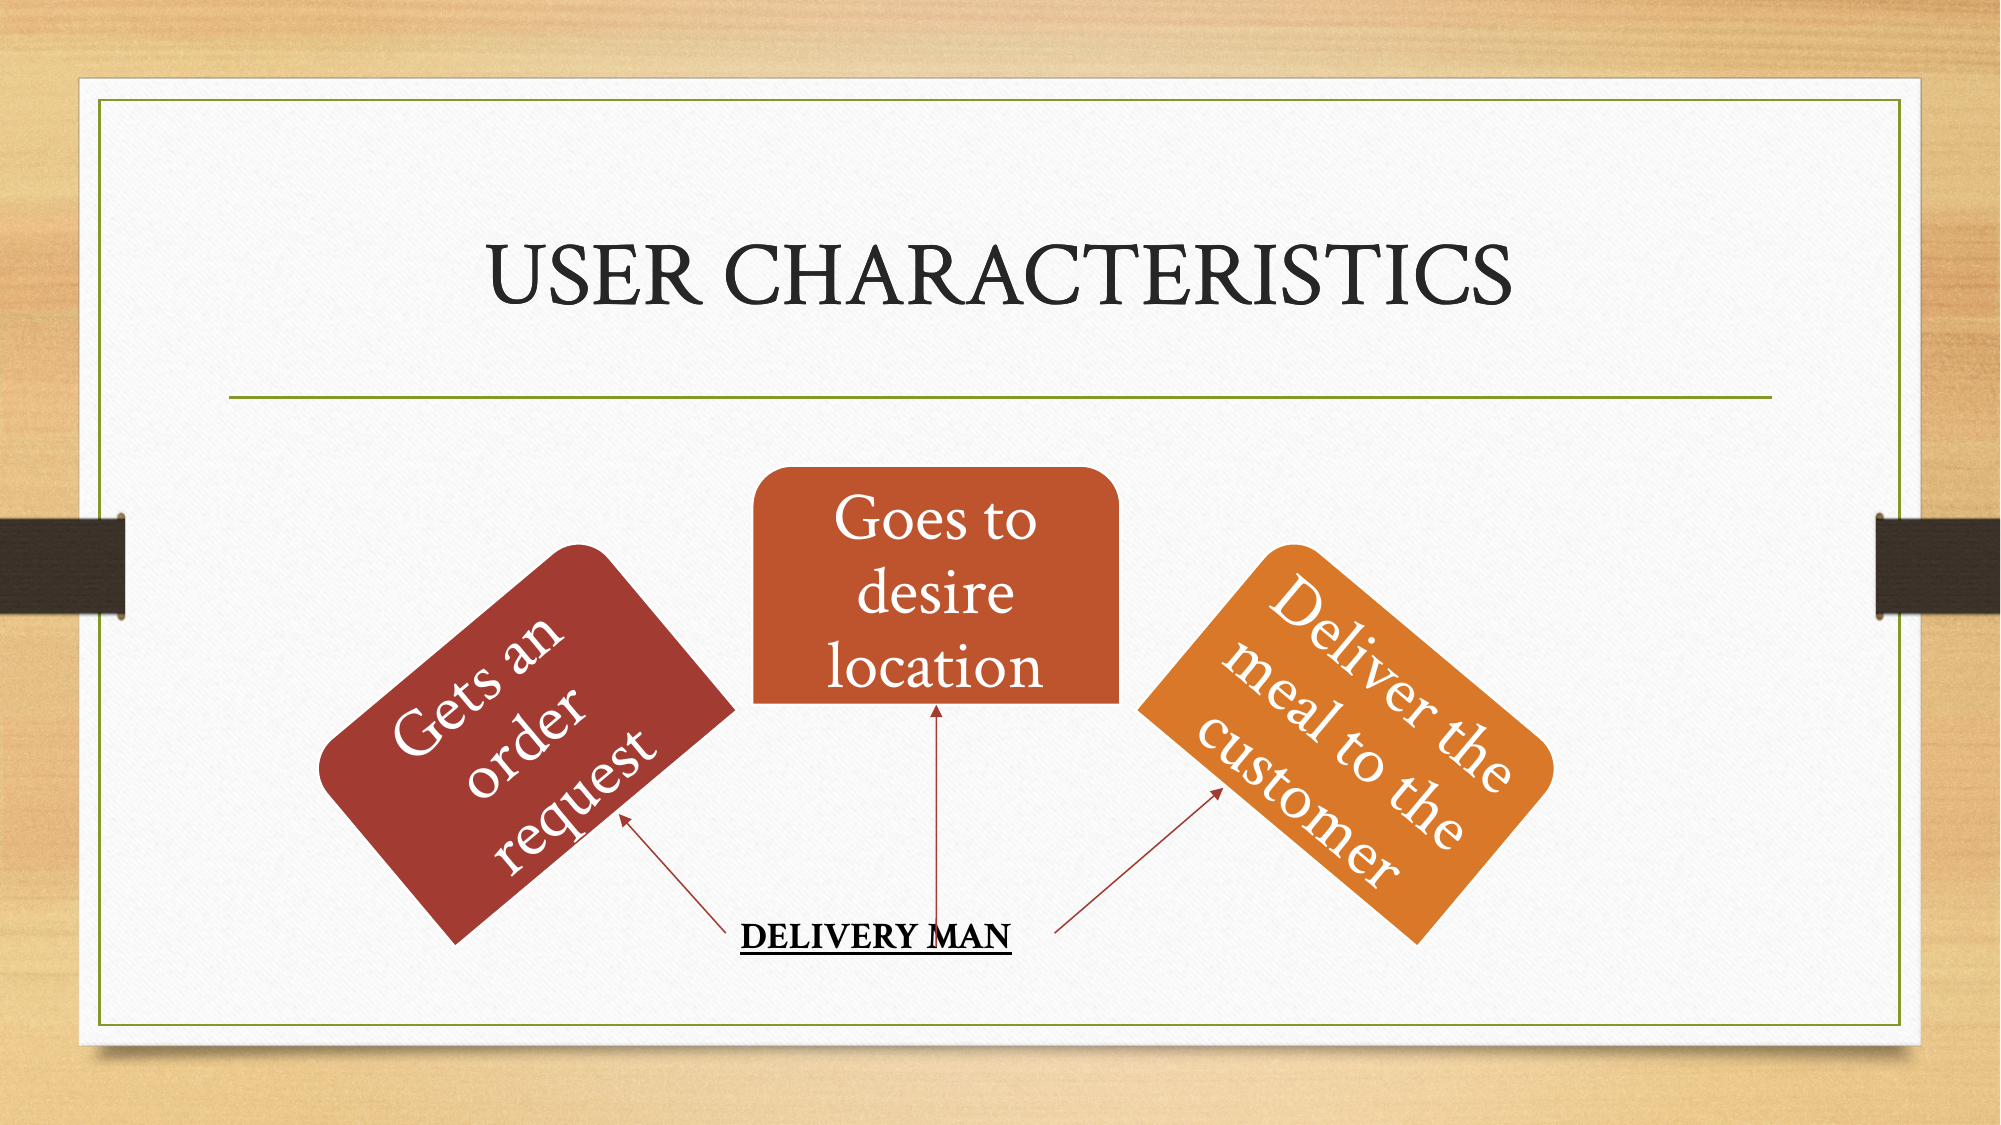

# USER CHARACTERISTICS
USER CHARACTERISTICS
Gets an order request
Goes to desire location
Deliver the meal to the customer
DELIVERY MAN